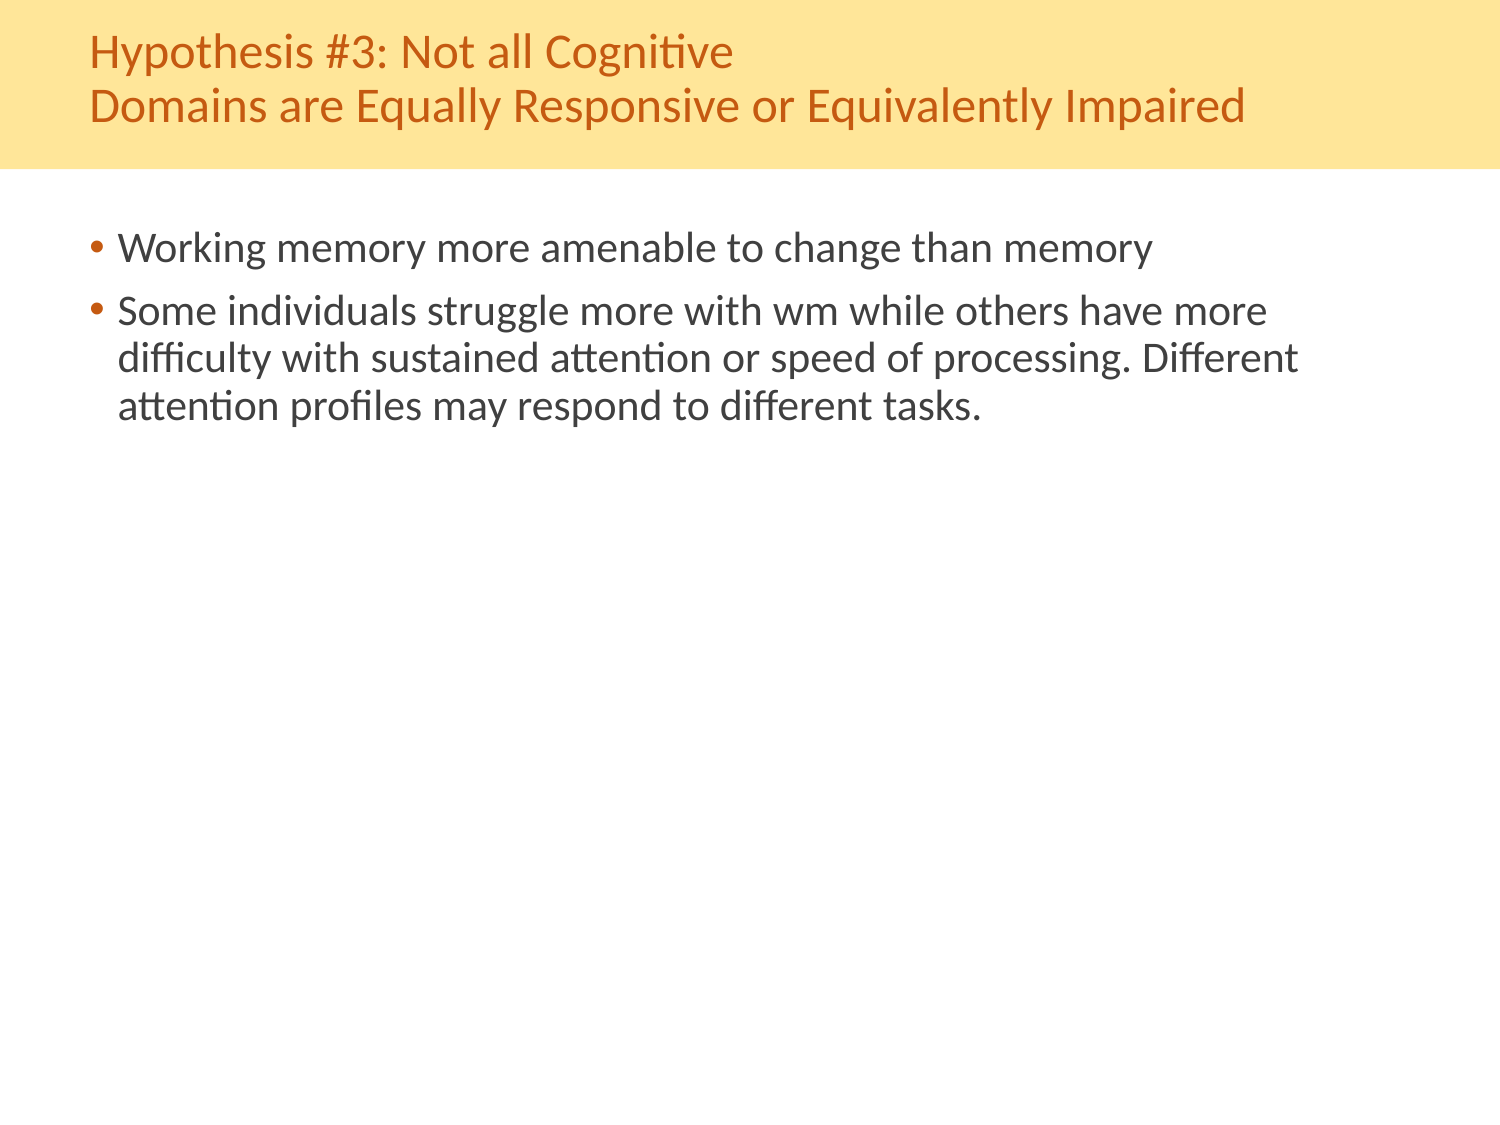

# Hypothesis #3: Not all Cognitive Domains are Equally Responsive or Equivalently Impaired
Working memory more amenable to change than memory
Some individuals struggle more with wm while others have more difficulty with sustained attention or speed of processing. Different attention profiles may respond to different tasks.